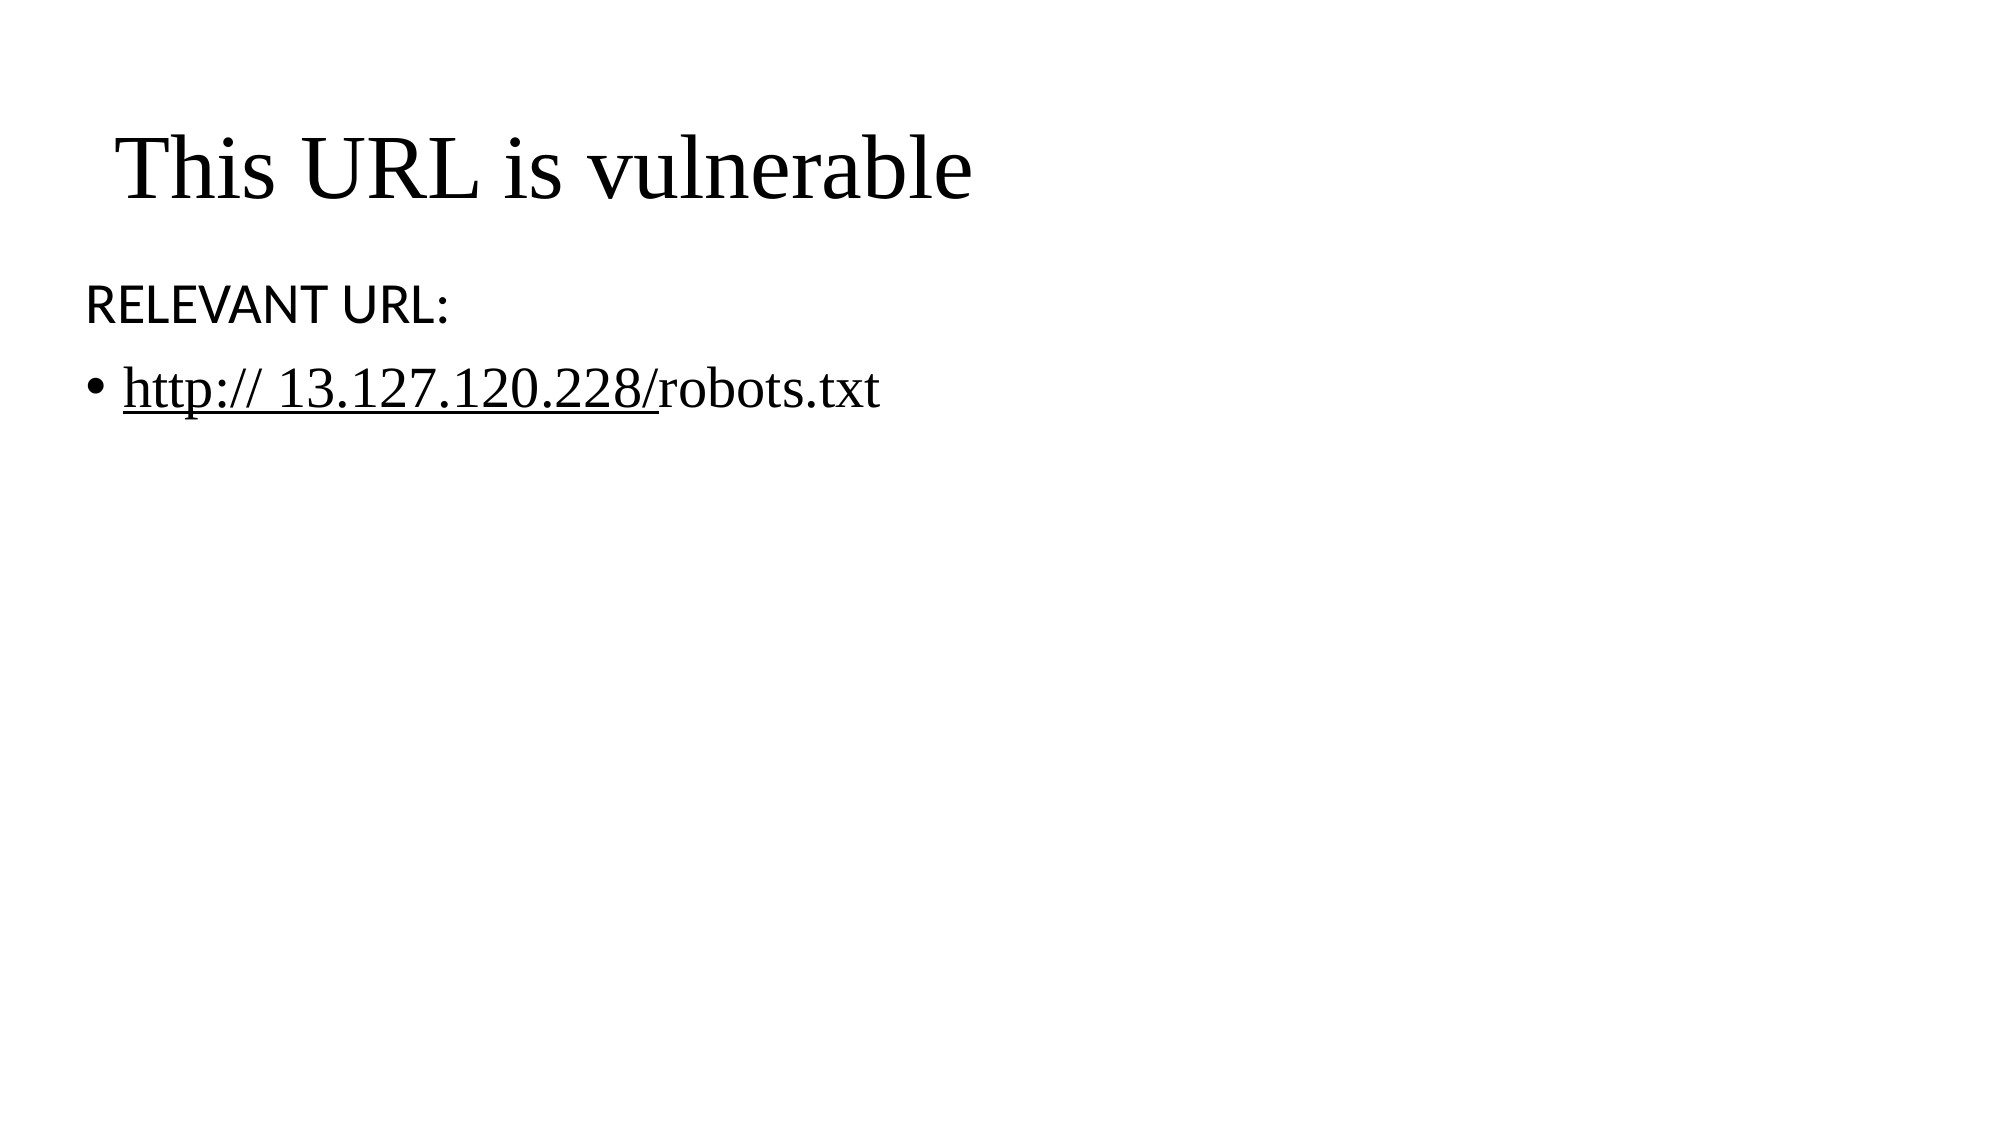

# This URL is vulnerable
RELEVANT URL:
http:// 13.127.120.228/robots.txt